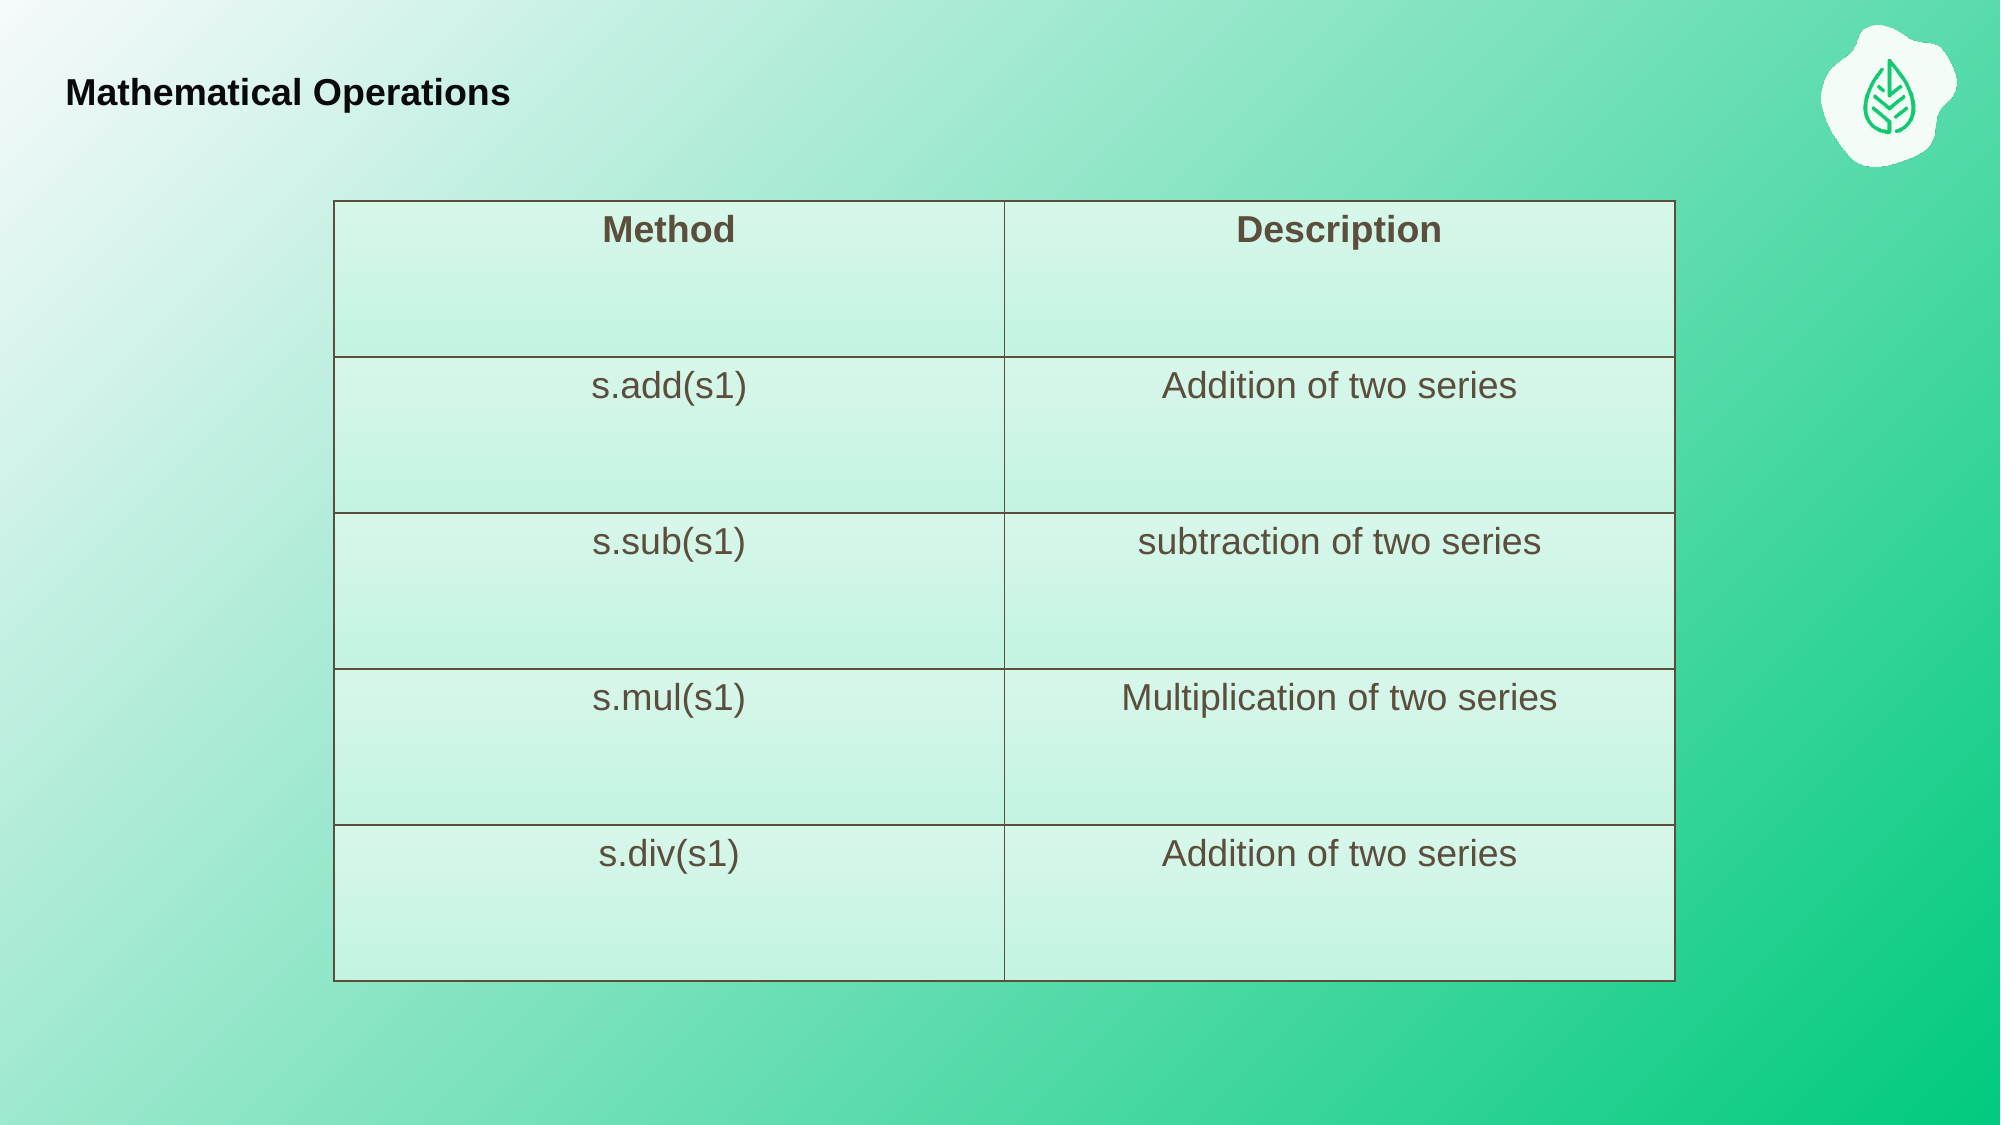

Mathematical Operations
| Method | Description |
| --- | --- |
| s.add(s1) | Addition of two series |
| s.sub(s1) | subtraction of two series |
| s.mul(s1) | Multiplication of two series |
| s.div(s1) | Addition of two series |